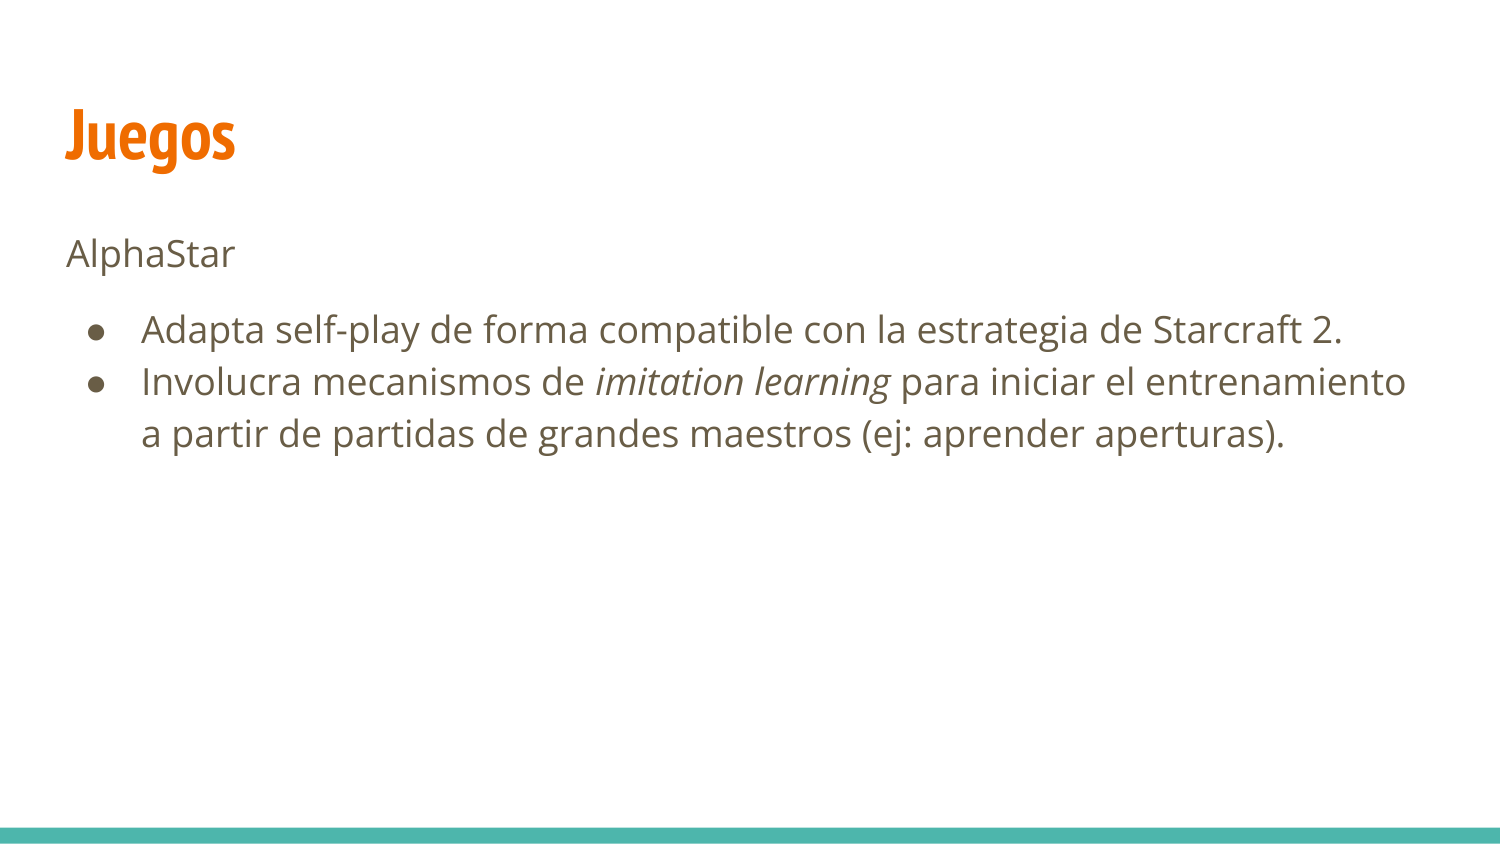

# Juegos
AlphaStar
Adapta self-play de forma compatible con la estrategia de Starcraft 2.
Involucra mecanismos de imitation learning para iniciar el entrenamiento a partir de partidas de grandes maestros (ej: aprender aperturas).